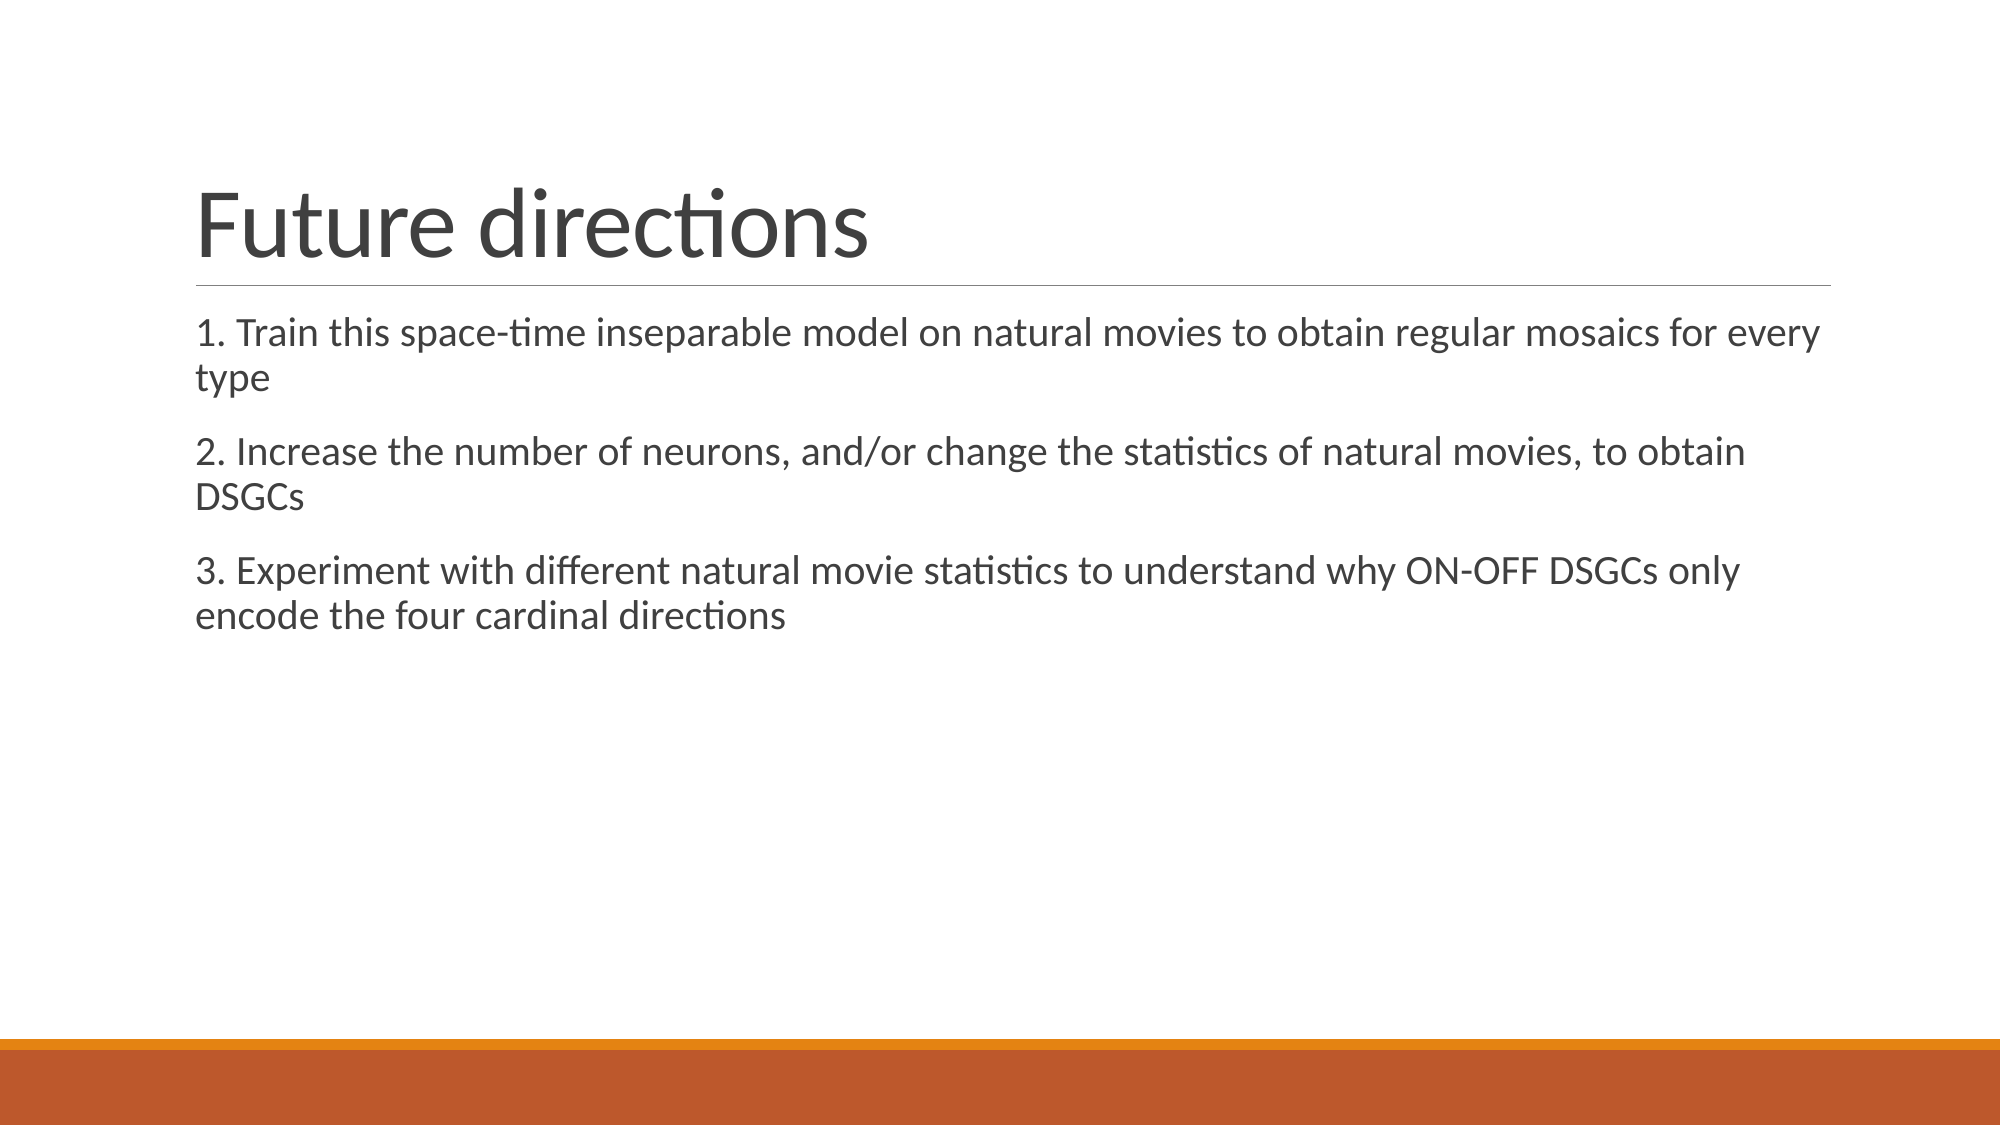

# Future directions
1. Train this space-time inseparable model on natural movies to obtain regular mosaics for every type
2. Increase the number of neurons, and/or change the statistics of natural movies, to obtain DSGCs
3. Experiment with different natural movie statistics to understand why ON-OFF DSGCs only encode the four cardinal directions